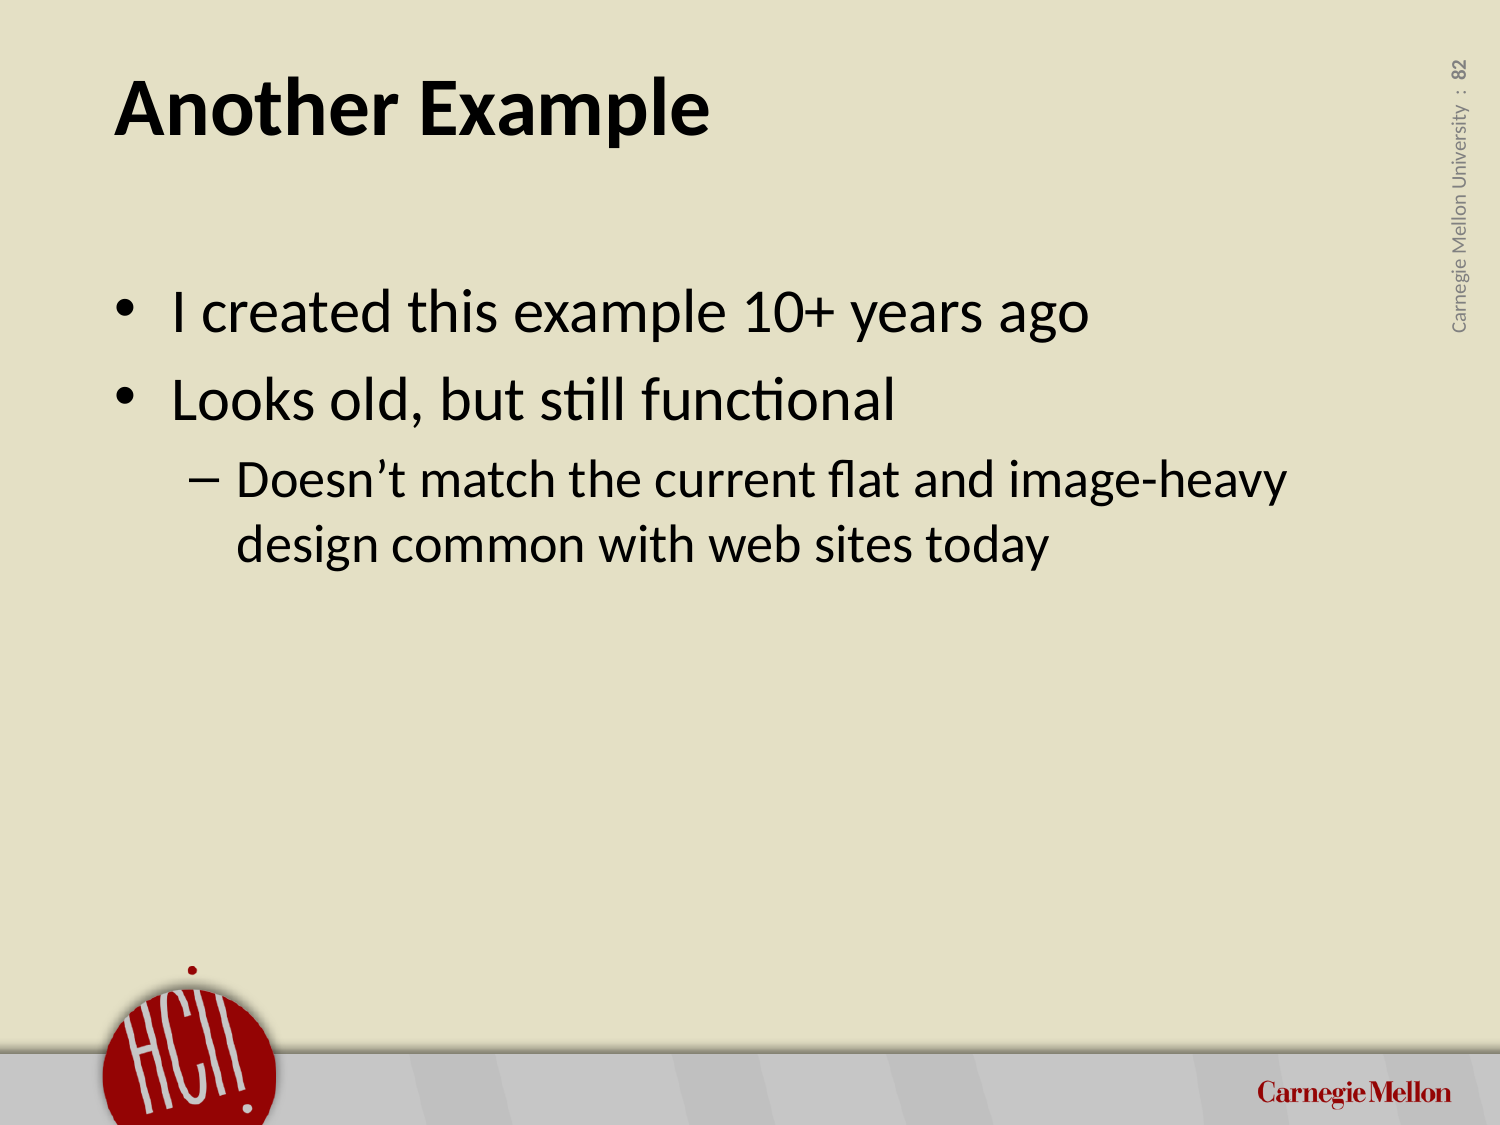

# Another Example
I created this example 10+ years ago
Looks old, but still functional
Doesn’t match the current flat and image-heavy design common with web sites today